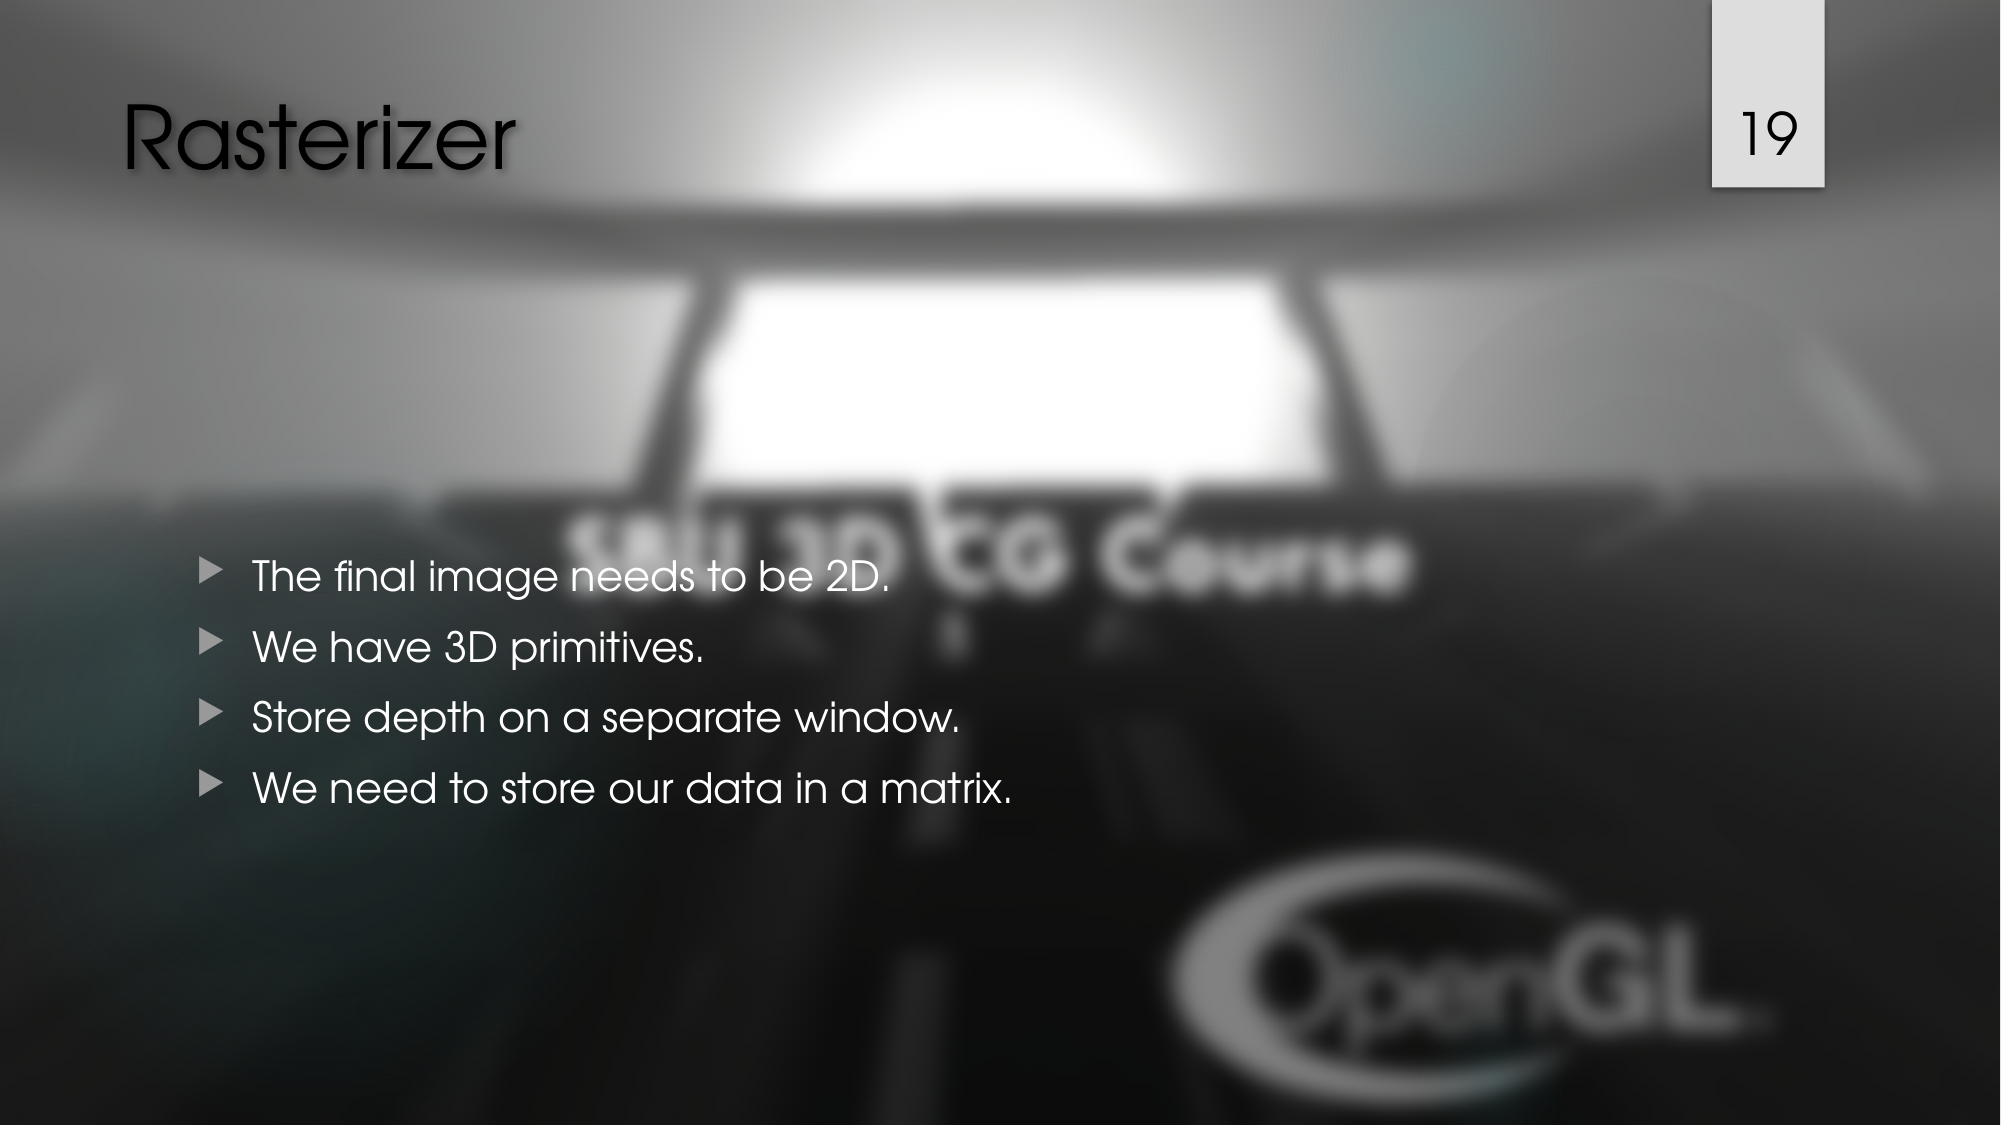

19
# Rasterizer
The final image needs to be 2D.
We have 3D primitives.
Store depth on a separate window.
We need to store our data in a matrix.